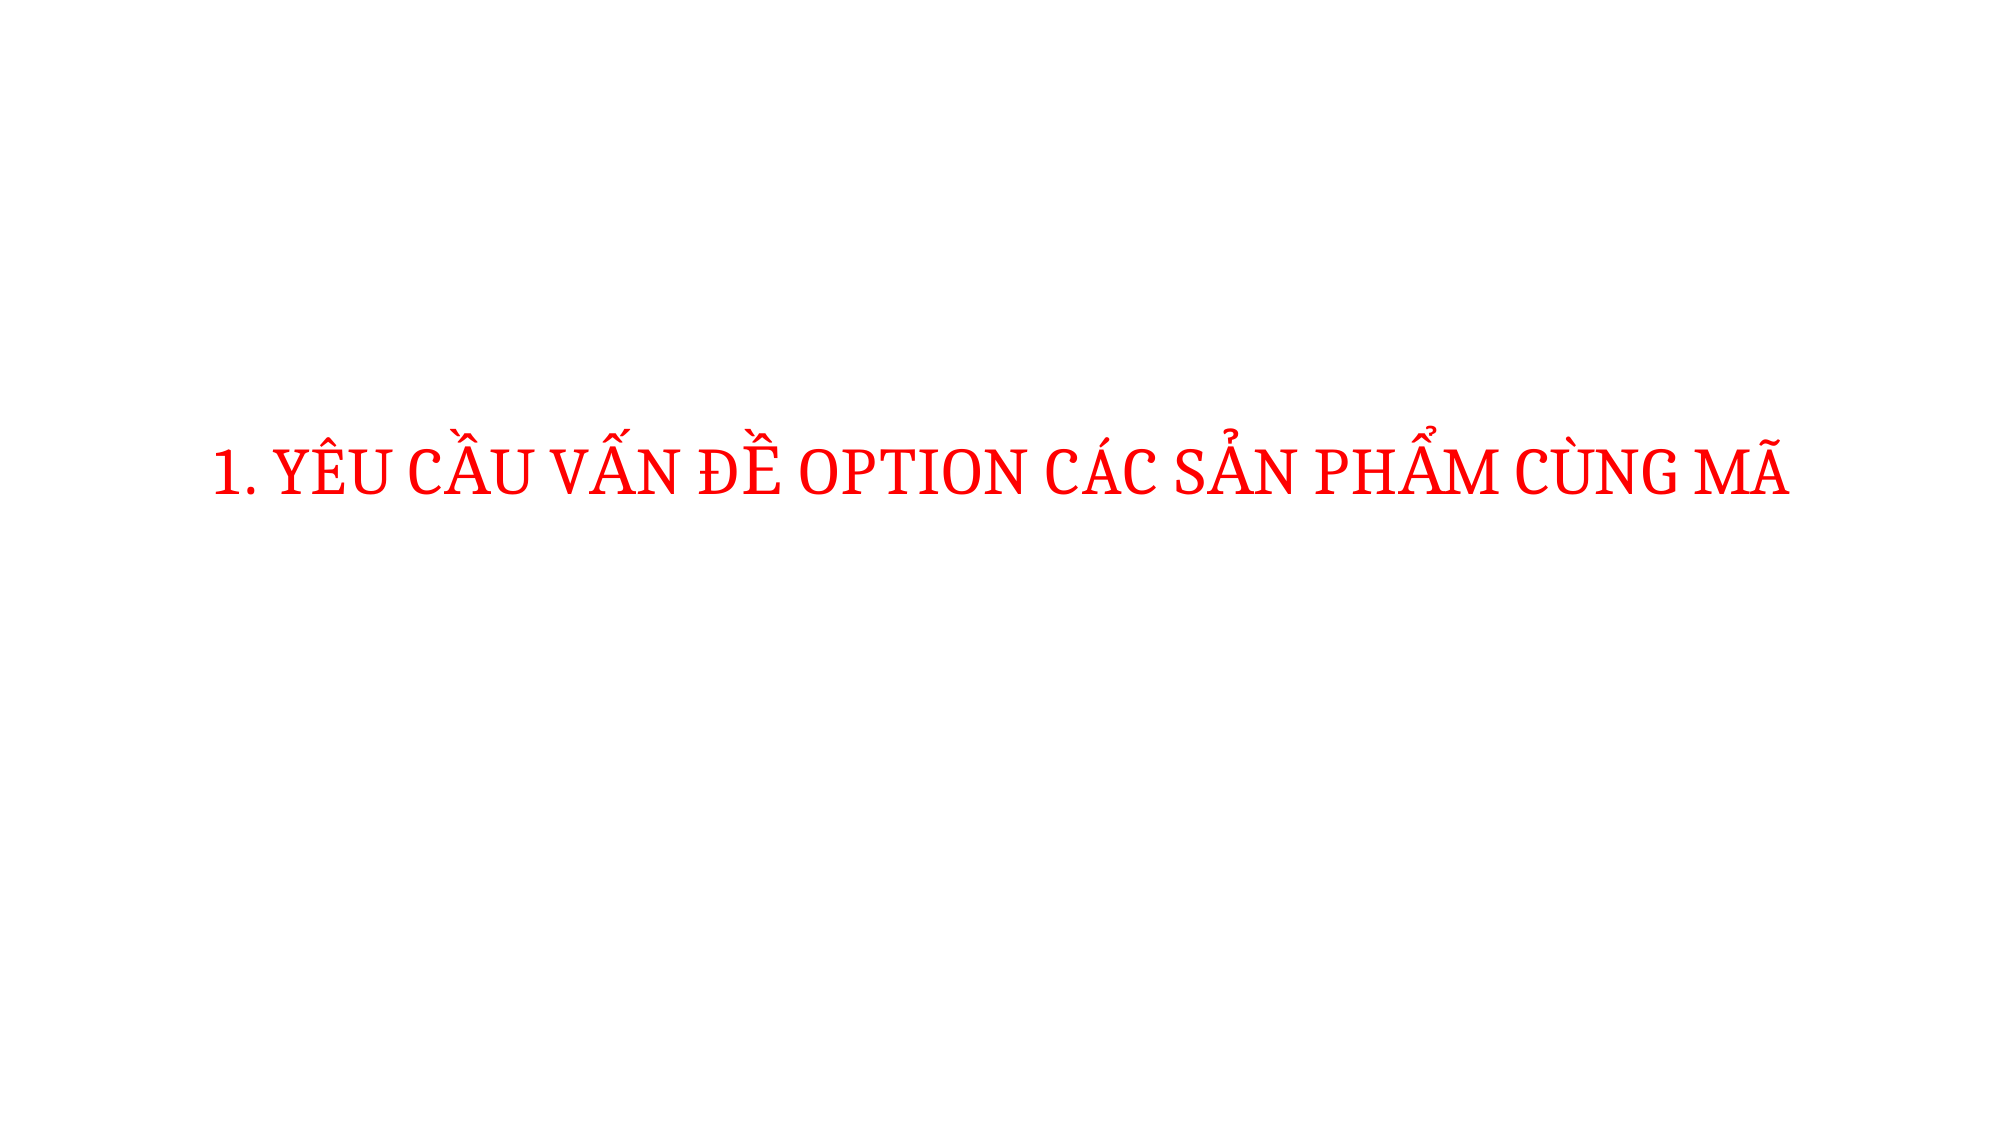

# 1. YÊU CẦU VẤN ĐỀ OPTION CÁC SẢN PHẨM CÙNG MÃ